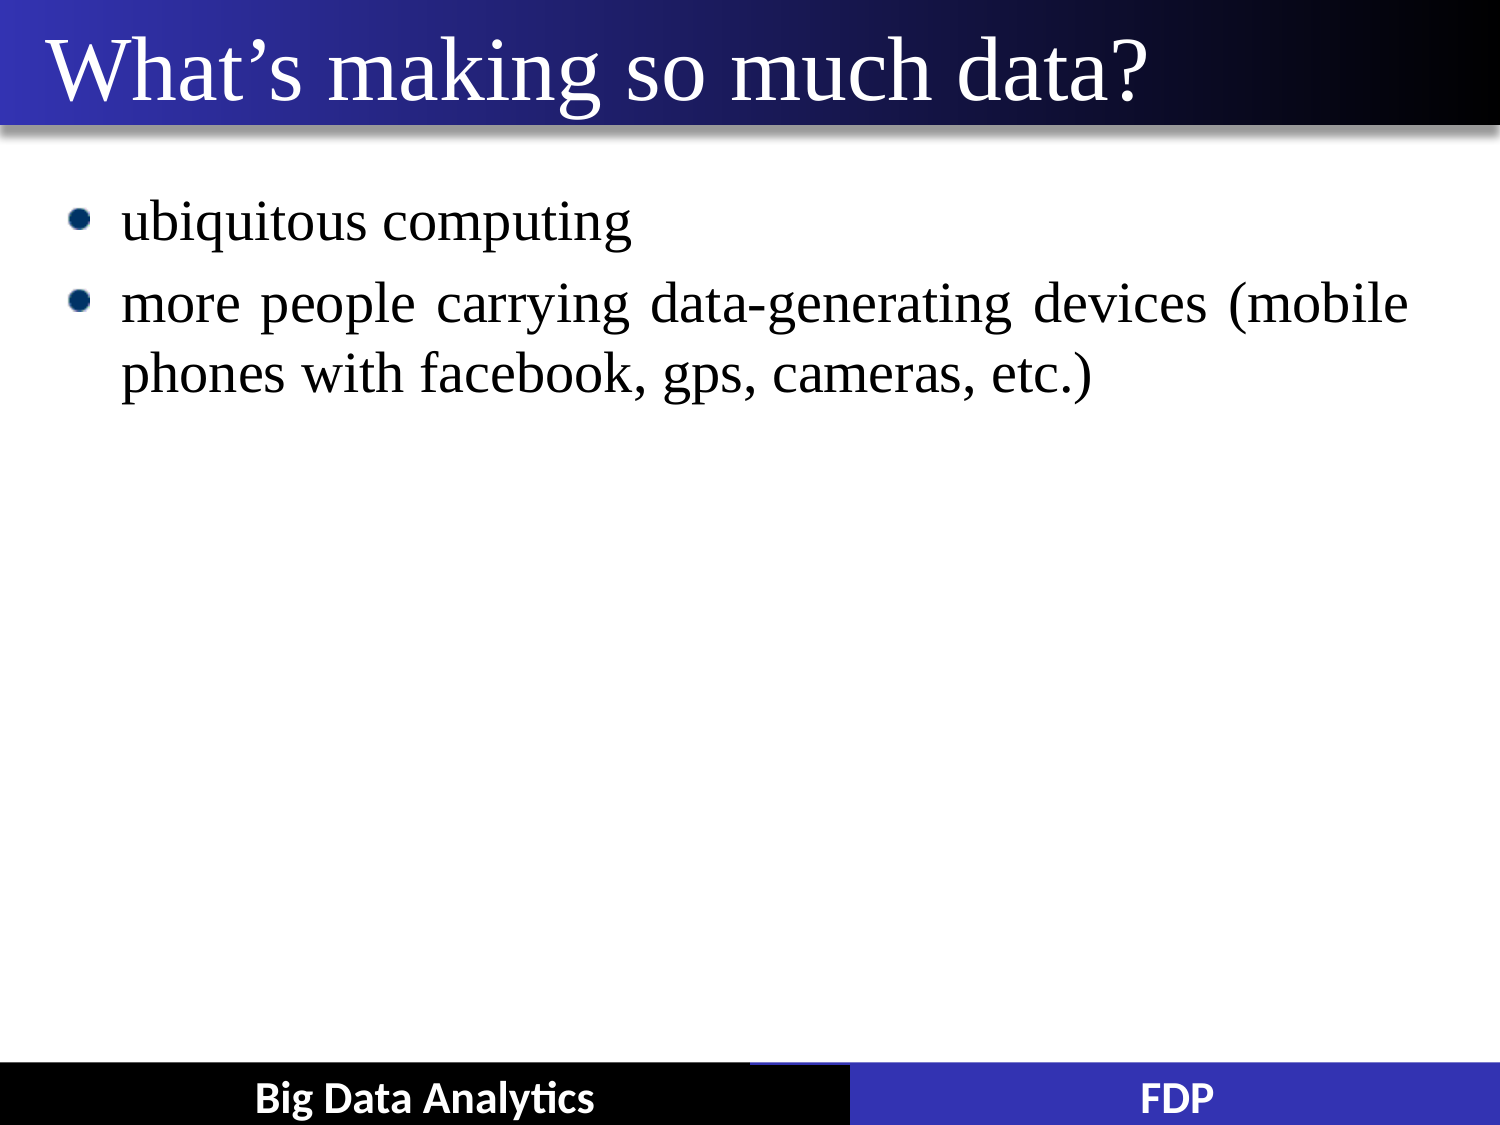

# What’s making so much data?
ubiquitous computing
more people carrying data-generating devices (mobile phones with facebook, gps, cameras, etc.)

Big Data Analytics

FDP